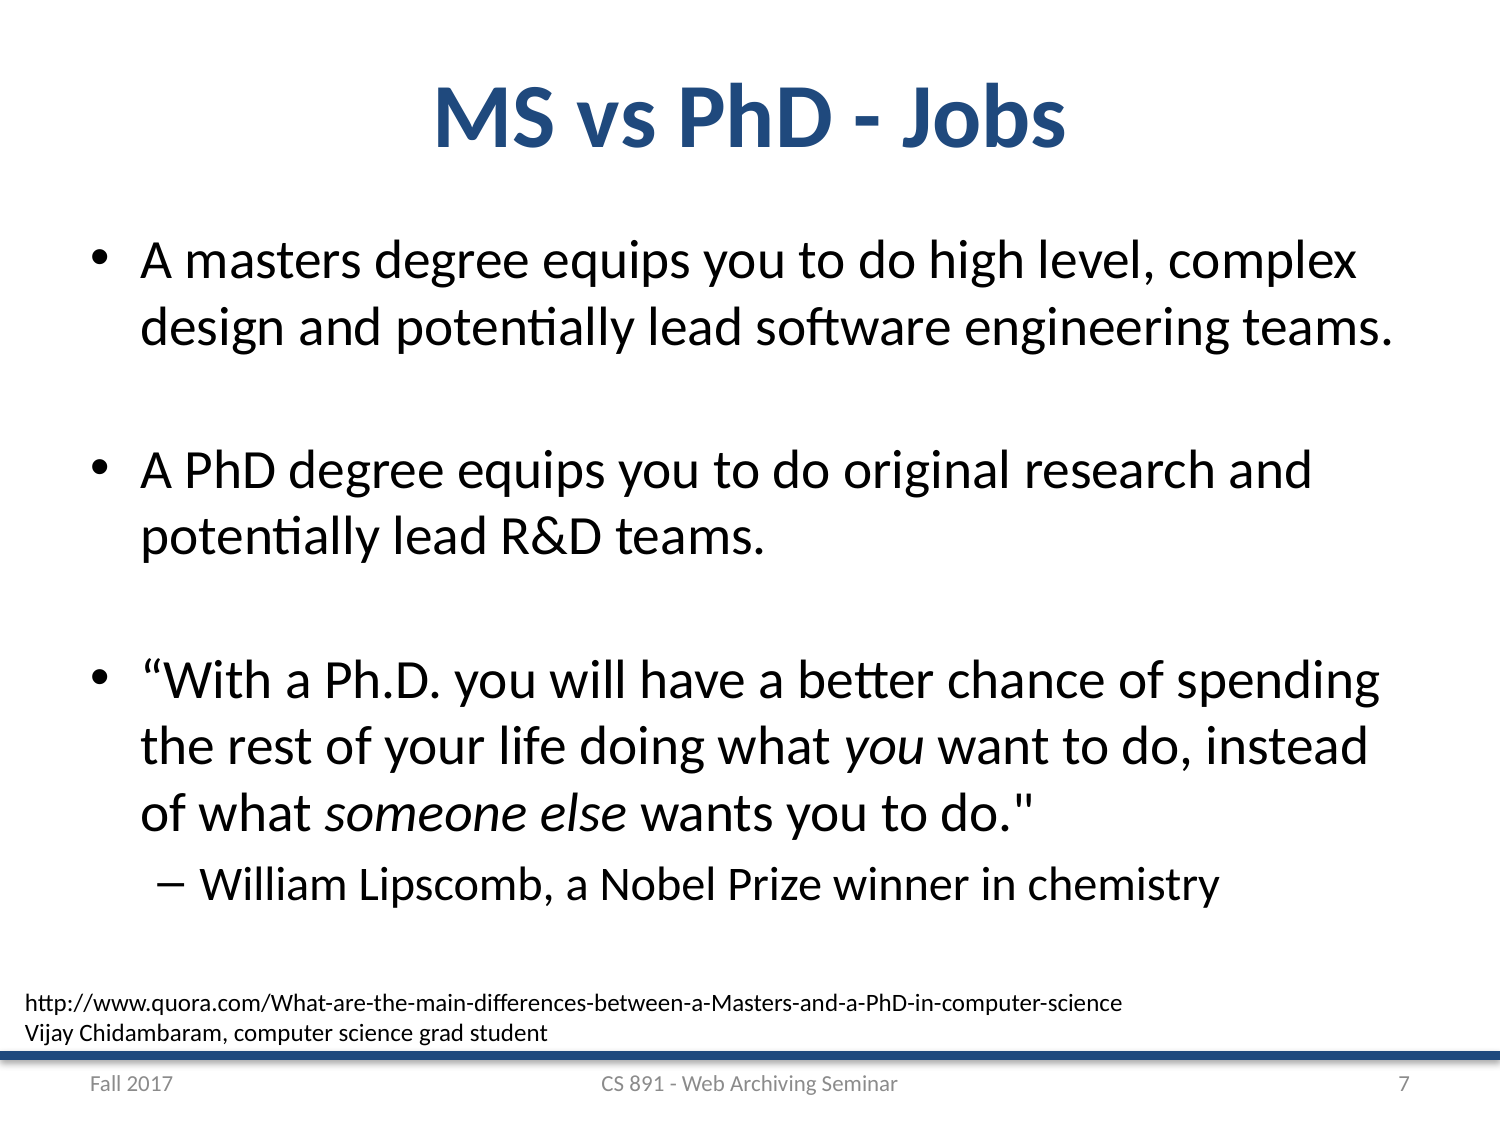

# MS vs PhD - Jobs
A masters degree equips you to do high level, complex design and potentially lead software engineering teams.

A PhD degree equips you to do original research and potentially lead R&D teams.

“With a Ph.D. you will have a better chance of spending the rest of your life doing what you want to do, instead of what someone else wants you to do."
William Lipscomb, a Nobel Prize winner in chemistry
http://www.quora.com/What-are-the-main-differences-between-a-Masters-and-a-PhD-in-computer-science
Vijay Chidambaram, computer science grad student
Fall 2017
CS 891 - Web Archiving Seminar
7